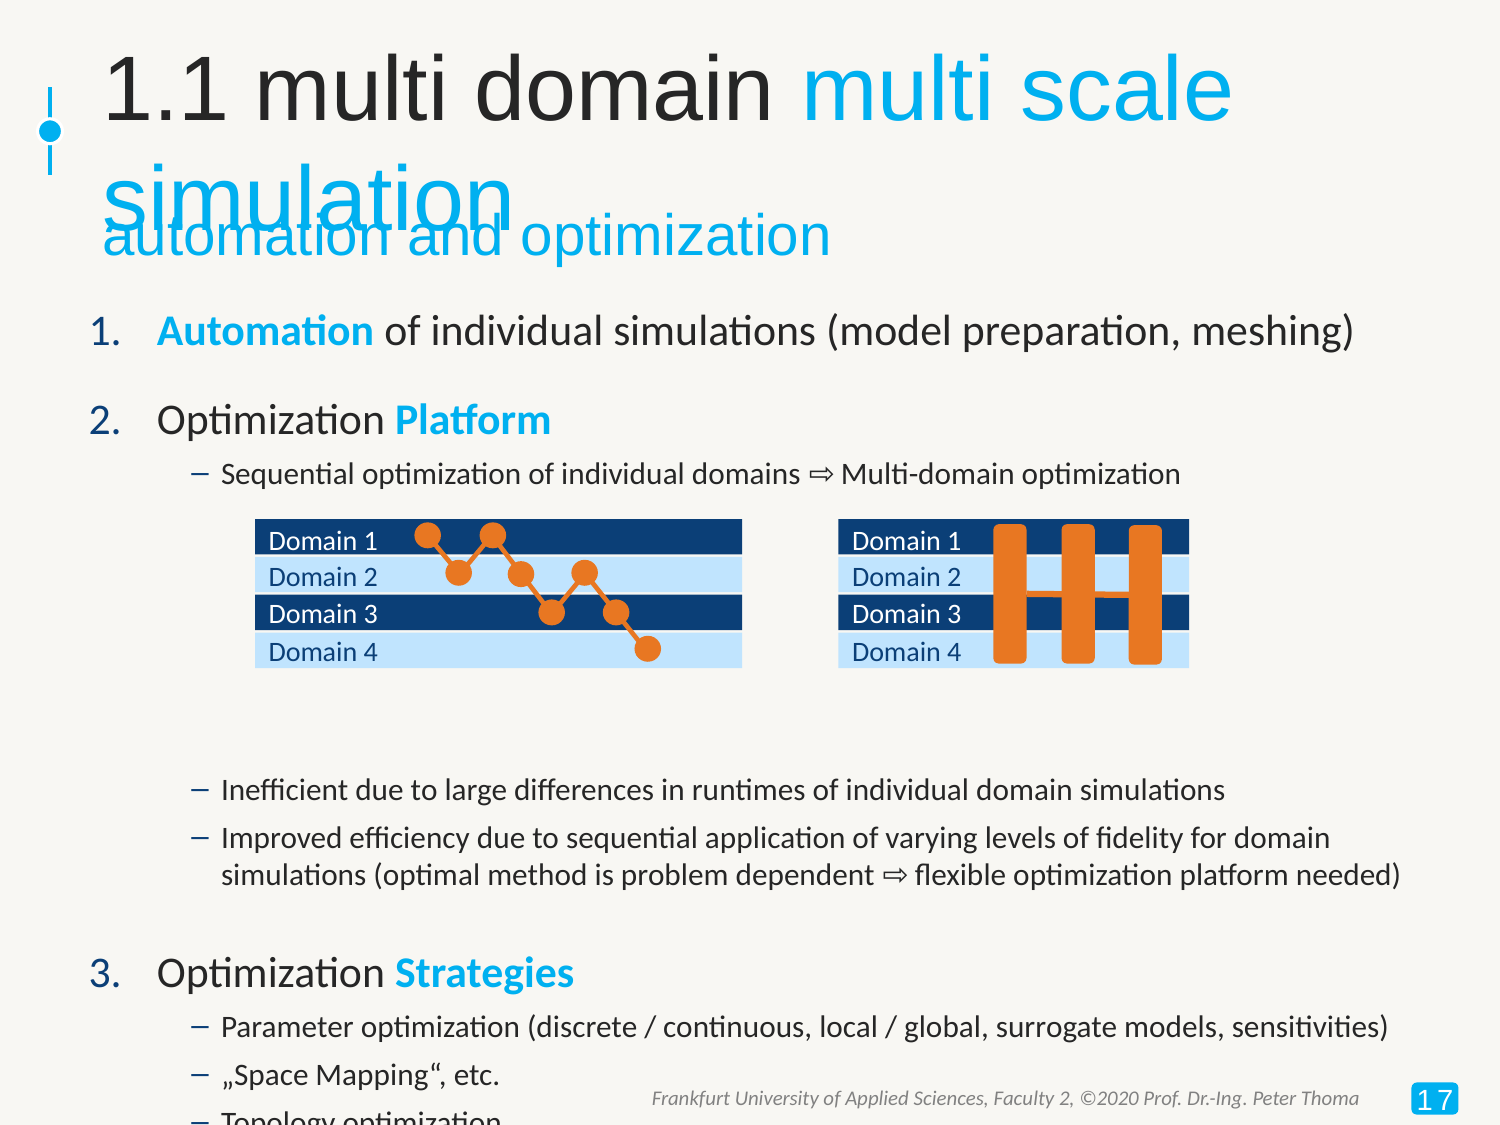

1.1 multi domain multi scale simulation
automation and optimization

 Automation of individual simulations (model preparation, meshing)

 Optimization Platform
Sequential optimization of individual domains ⇨ Multi-domain optimization

Inefficient due to large differences in runtimes of individual domain simulations
Improved efficiency due to sequential application of varying levels of fidelity for domain simulations (optimal method is problem dependent ⇨ flexible optimization platform needed)

 Optimization Strategies
Parameter optimization (discrete / continuous, local / global, surrogate models, sensitivities)
„Space Mapping“, etc.
Topology optimization

Domain 1

Domain 2

Domain 3

Domain 4

Domain 1

Domain 2

Domain 3

Domain 4